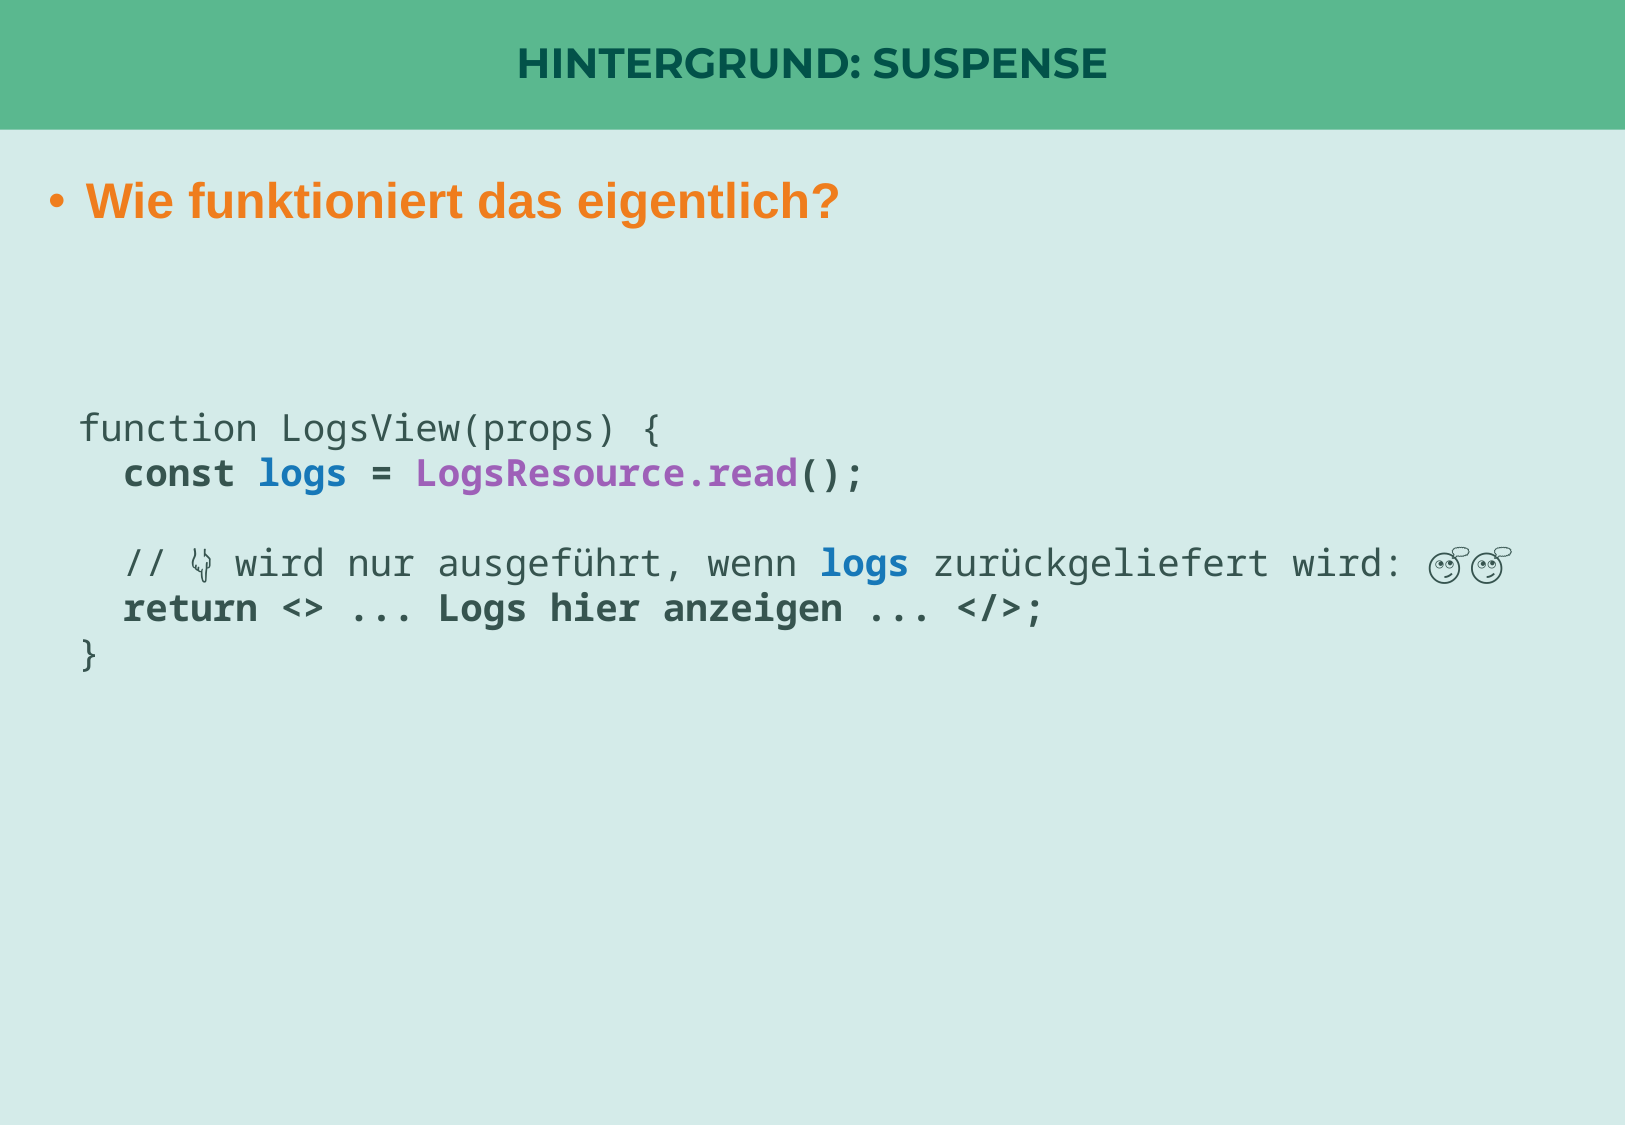

# Hintergrund: Suspense
Wie funktioniert das eigentlich?

function LogsView(props) {
  const logs = LogsResource.read();

  // 👇 wird nur ausgeführt, wenn logs zurückgeliefert wird: 🤔🤔
  return <> ... Logs hier anzeigen ... </>;
}